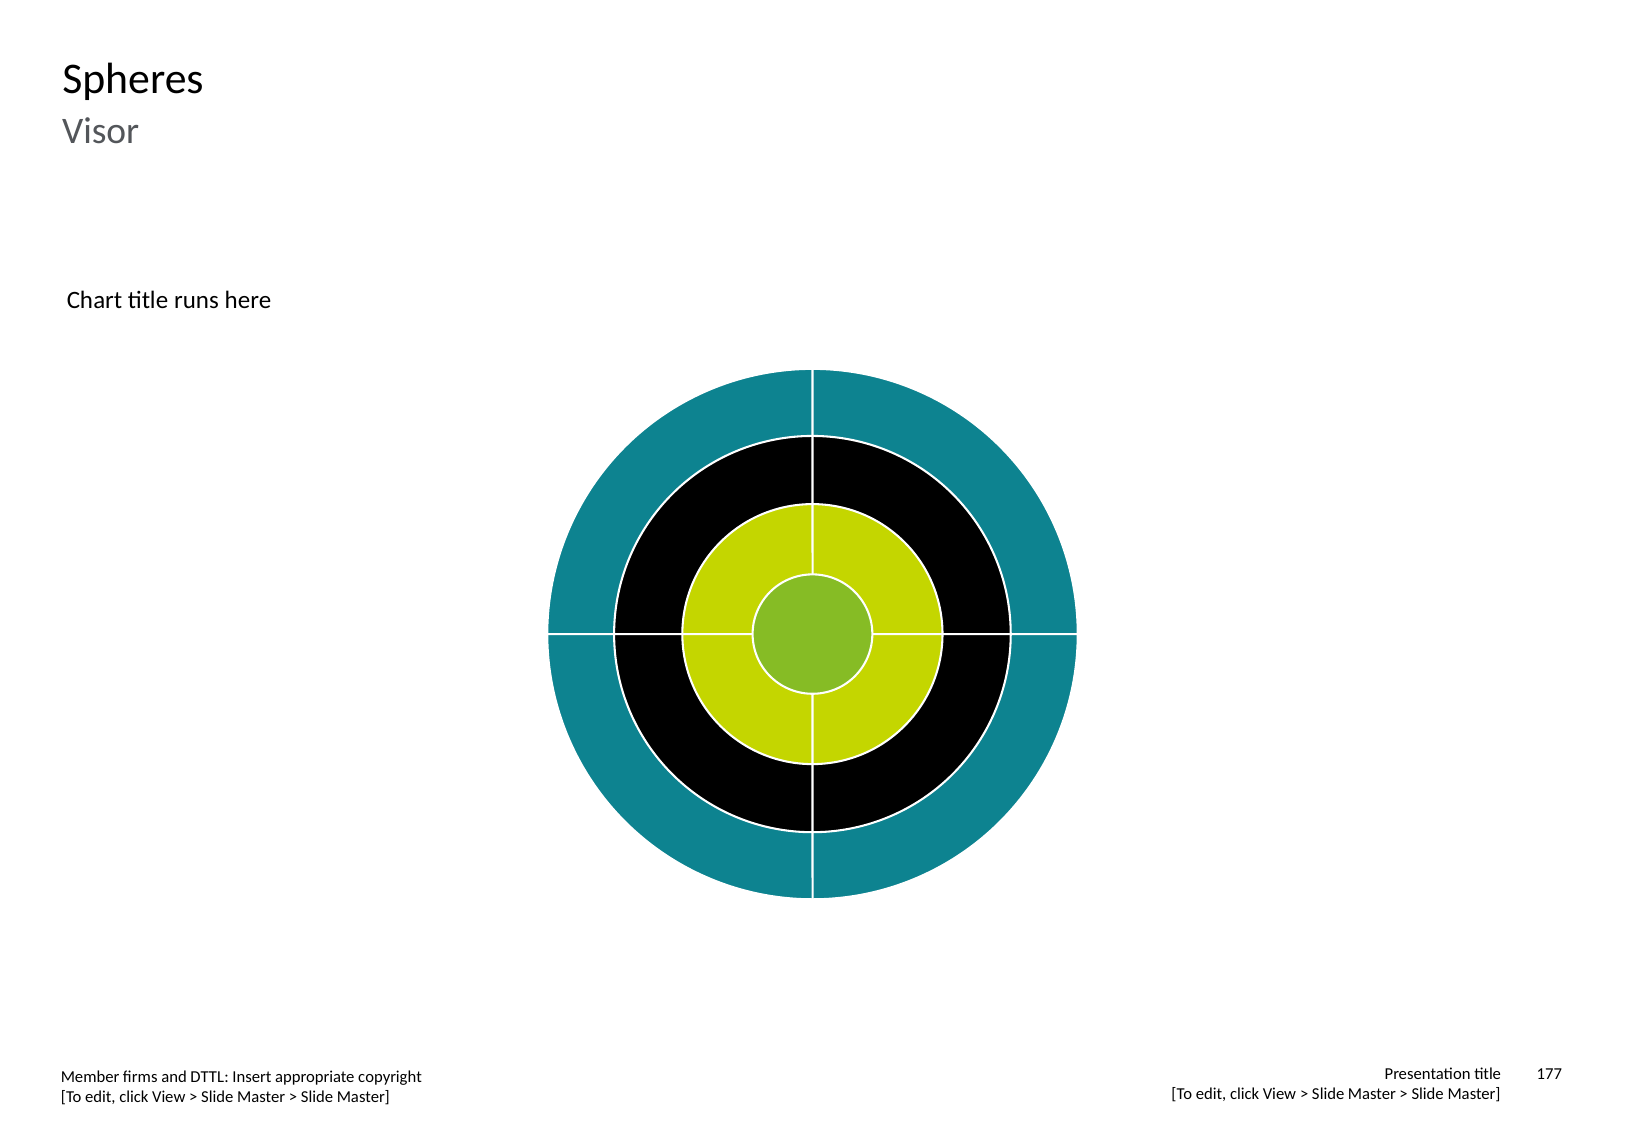

# Spheres
Visor
Chart title runs here